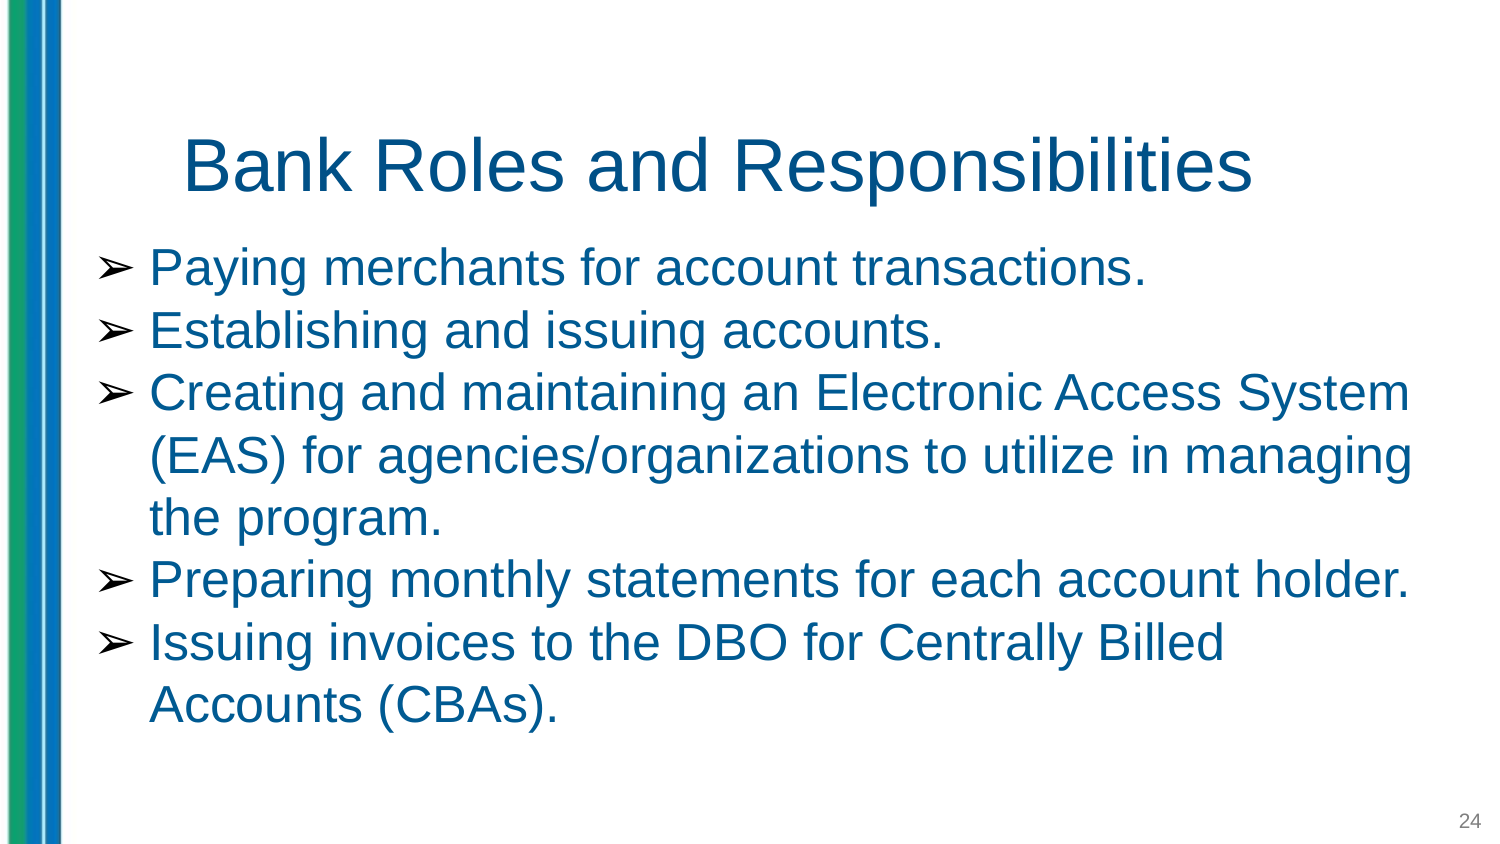

# Bank Roles and Responsibilities
Paying merchants for account transactions.
Establishing and issuing accounts.
Creating and maintaining an Electronic Access System (EAS) for agencies/organizations to utilize in managing the program.
Preparing monthly statements for each account holder.
Issuing invoices to the DBO for Centrally Billed Accounts (CBAs).